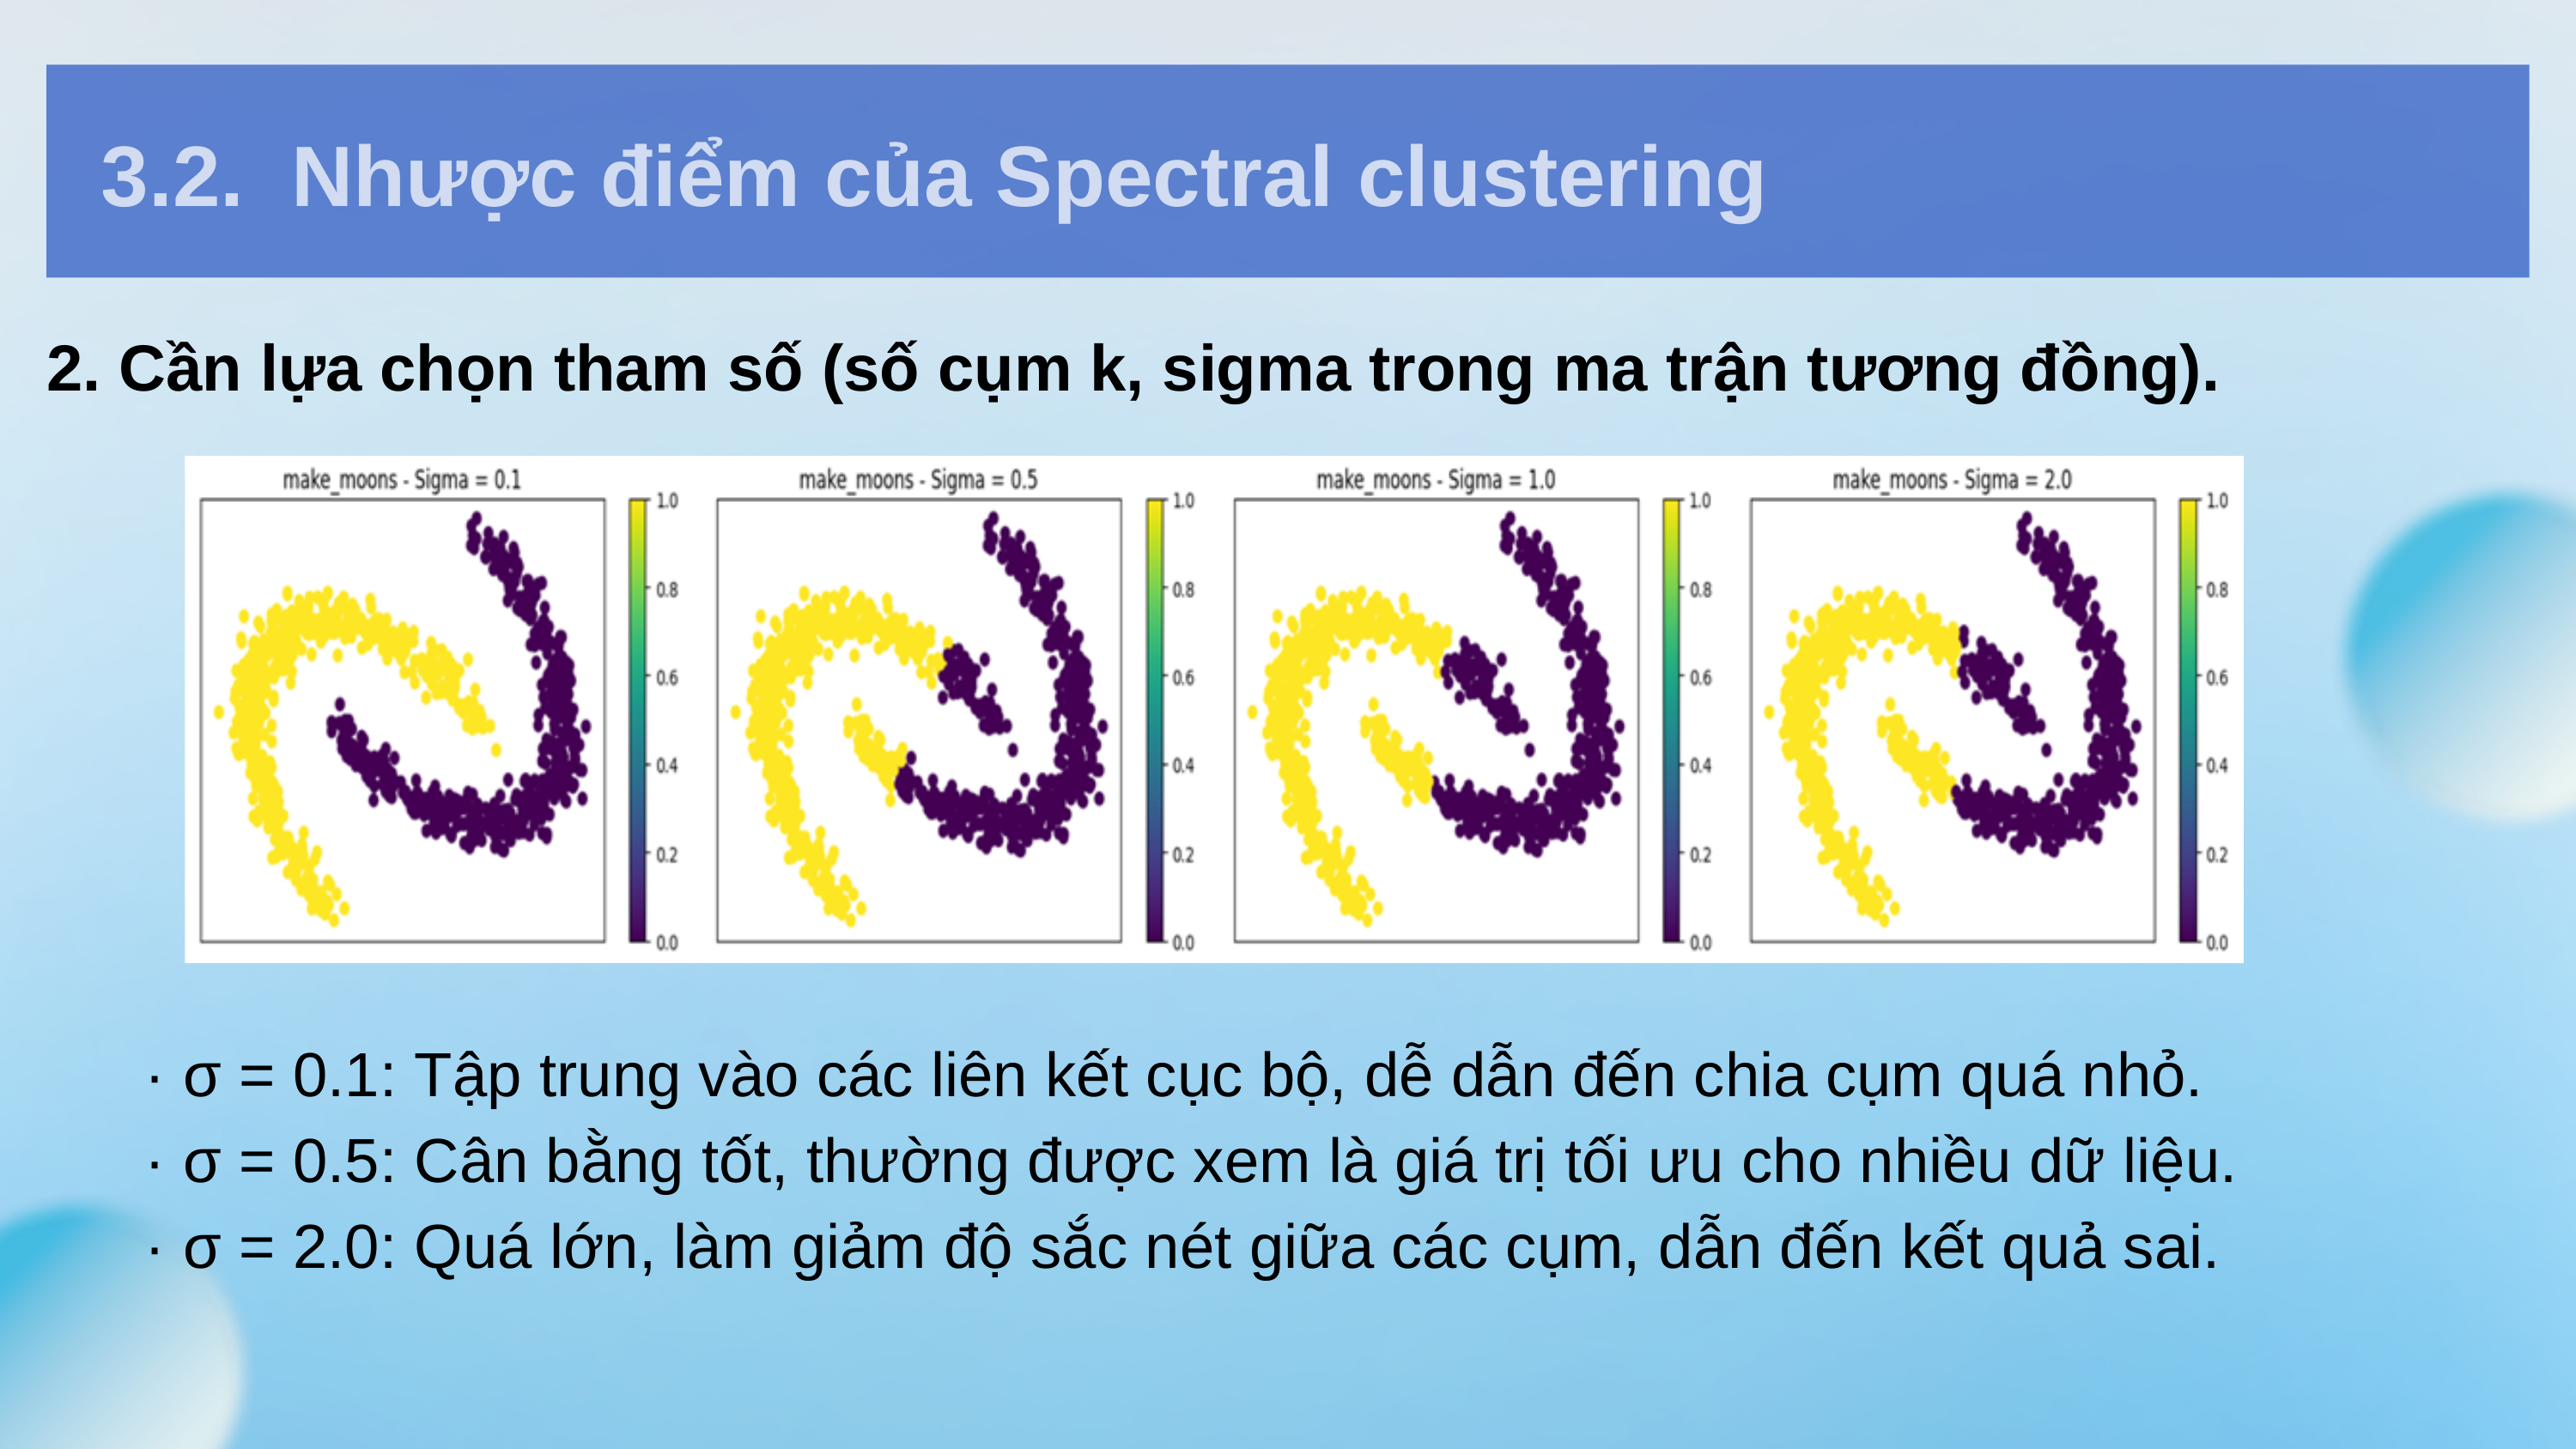

3.2.  Nhược điểm của Spectral clustering
2. Cần lựa chọn tham số (số cụm k, sigma trong ma trận tương đồng).

· σ = 0.1: Tập trung vào các liên kết cục bộ, dễ dẫn đến chia cụm quá nhỏ.
· σ = 0.5: Cân bằng tốt, thường được xem là giá trị tối ưu cho nhiều dữ liệu.
· σ = 2.0: Quá lớn, làm giảm độ sắc nét giữa các cụm, dẫn đến kết quả sai.